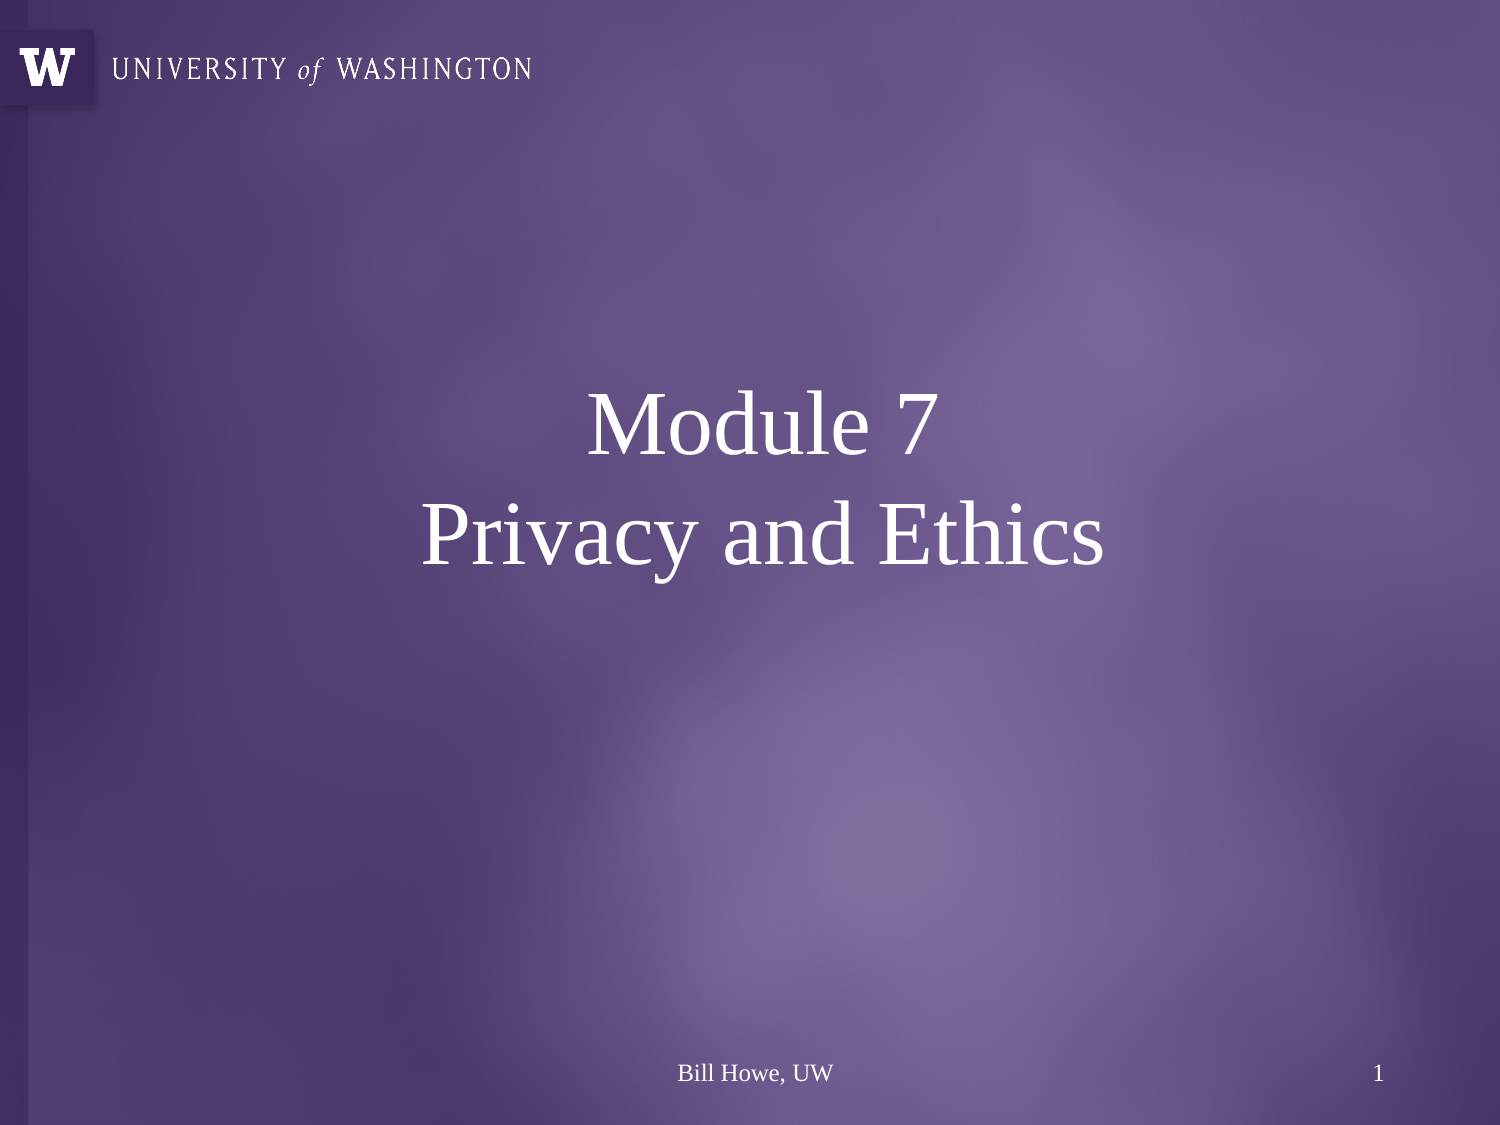

# Module 7 Privacy and Ethics
Bill Howe, UW
1